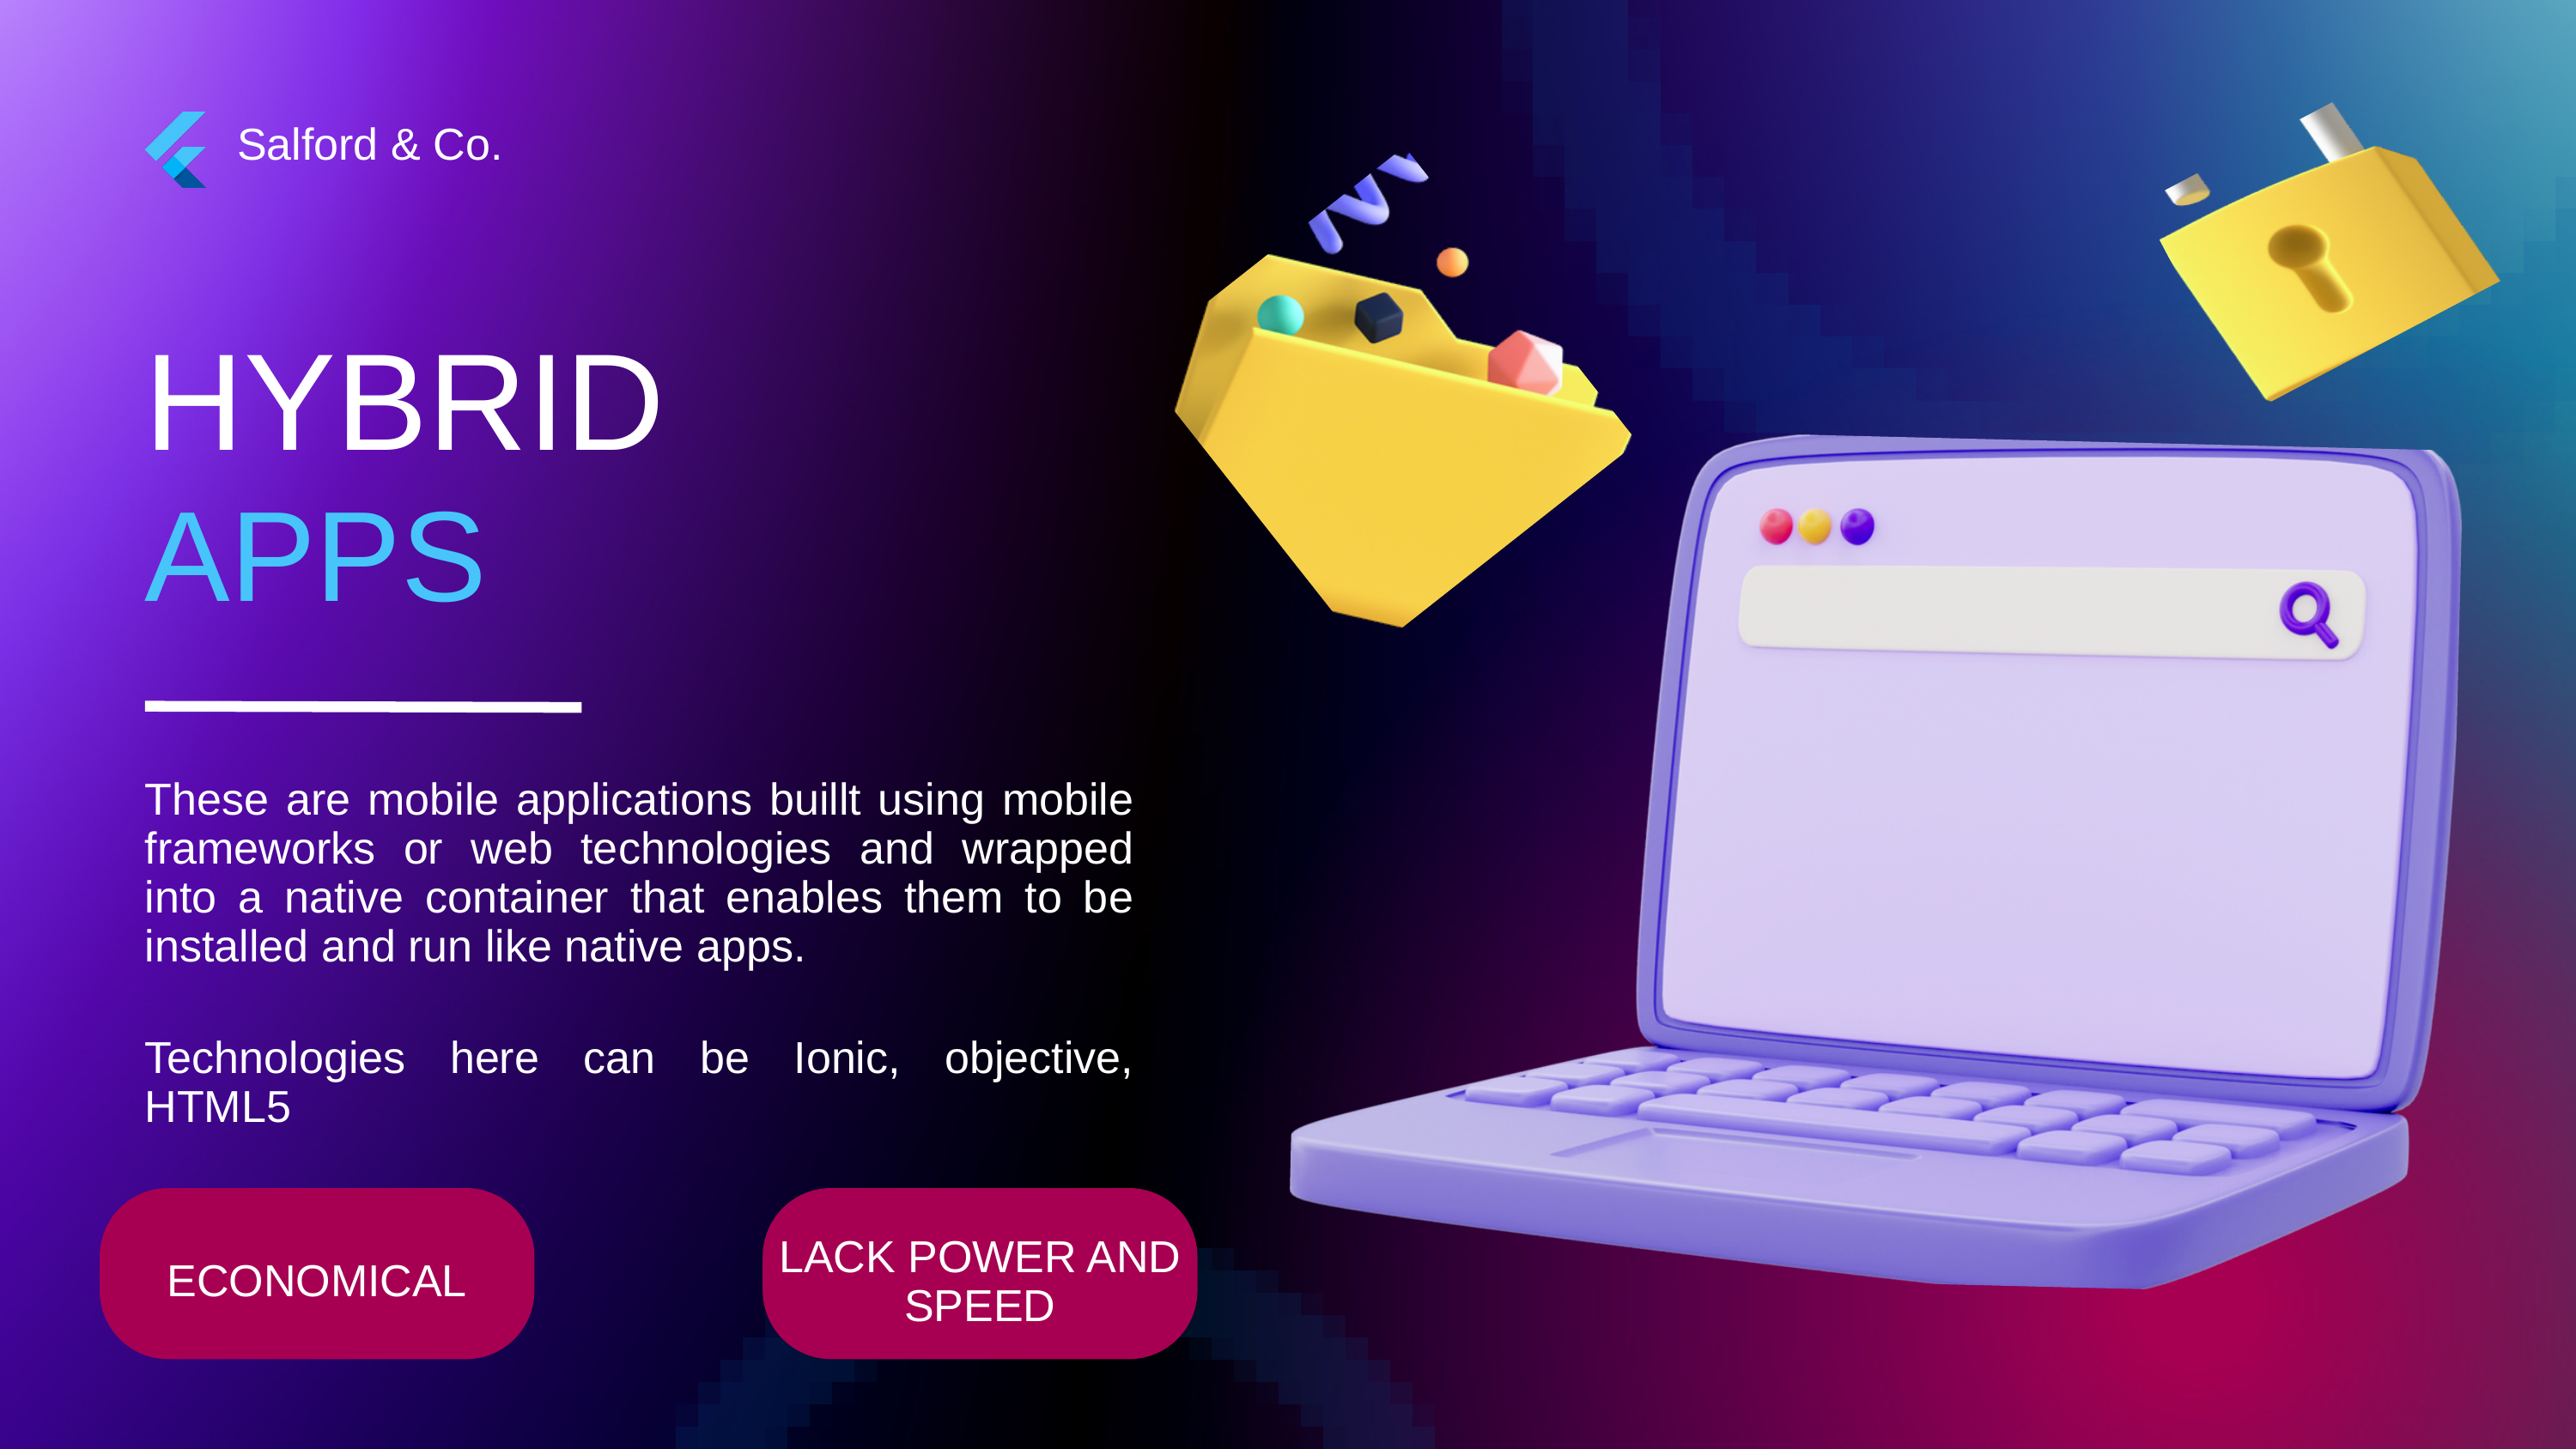

Salford & Co.

HYBRID

APPS

These are mobile applications buillt using mobile frameworks or web technologies and wrapped into a native container that enables them to be installed and run like native apps.
Technologies here can be Ionic, objective, HTML5

ECONOMICAL

LACK POWER AND SPEED